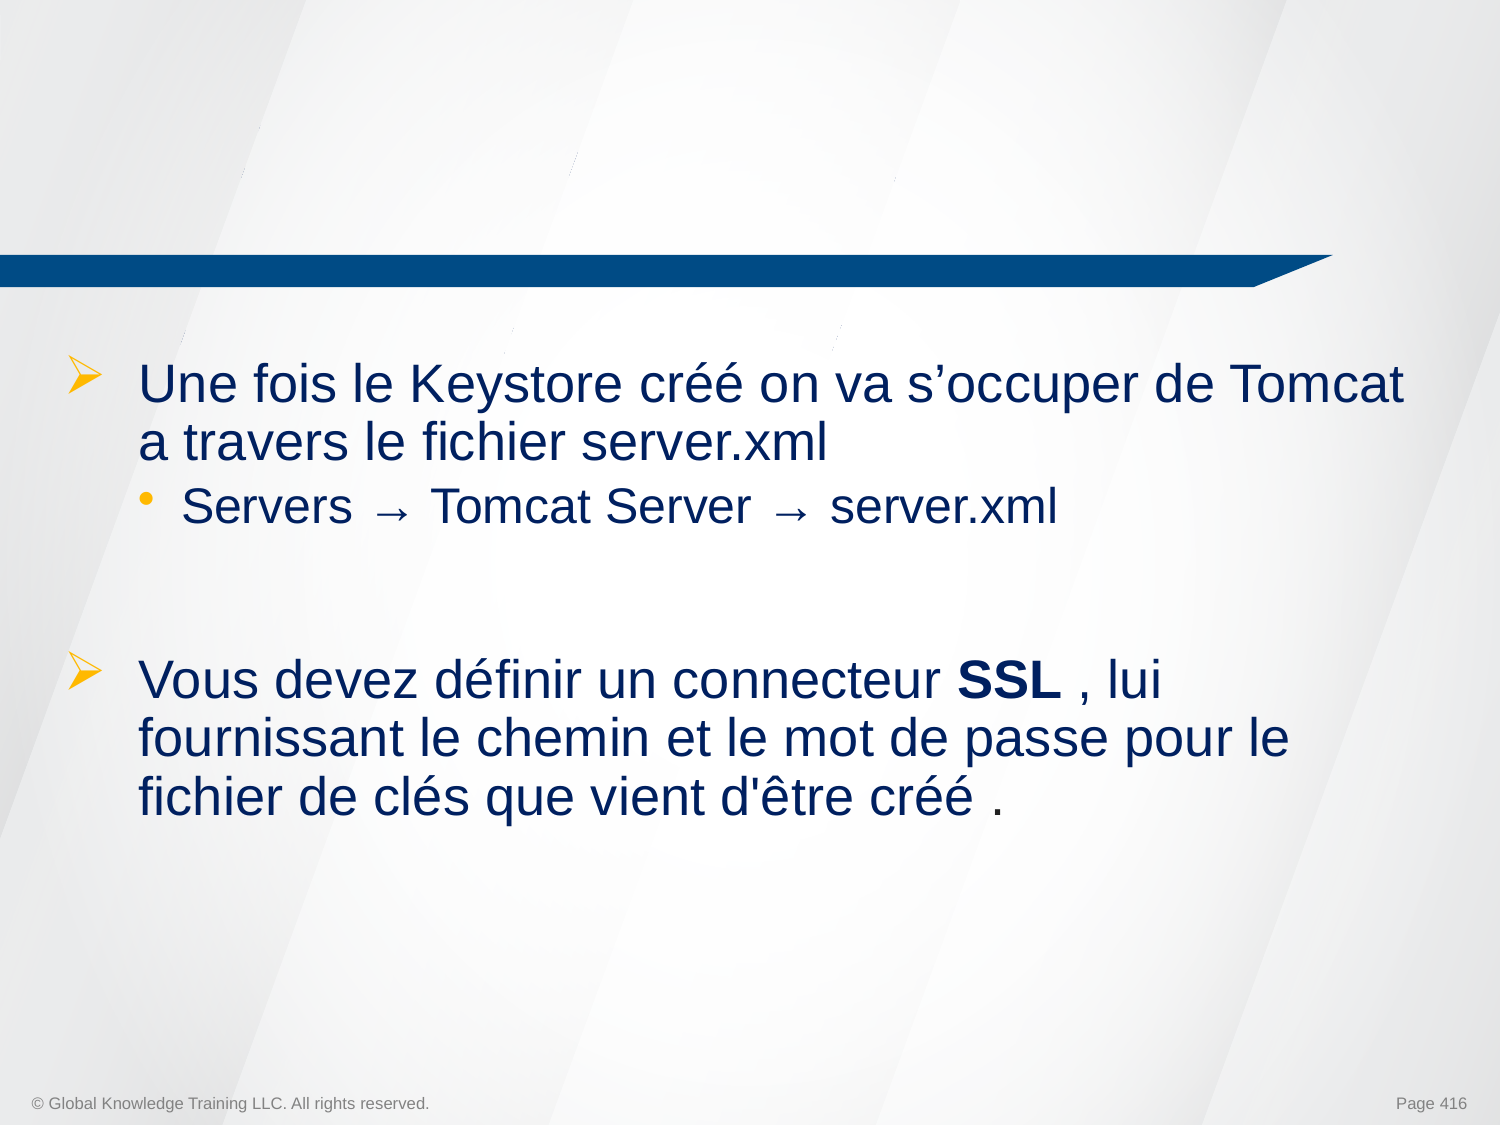

Une fois le Keystore créé on va s’occuper de Tomcat  a travers le fichier server.xml
Servers → Tomcat Server → server.xml

Vous devez définir un connecteur SSL , lui fournissant le chemin et le mot de passe pour le fichier de clés que vient d'être créé .